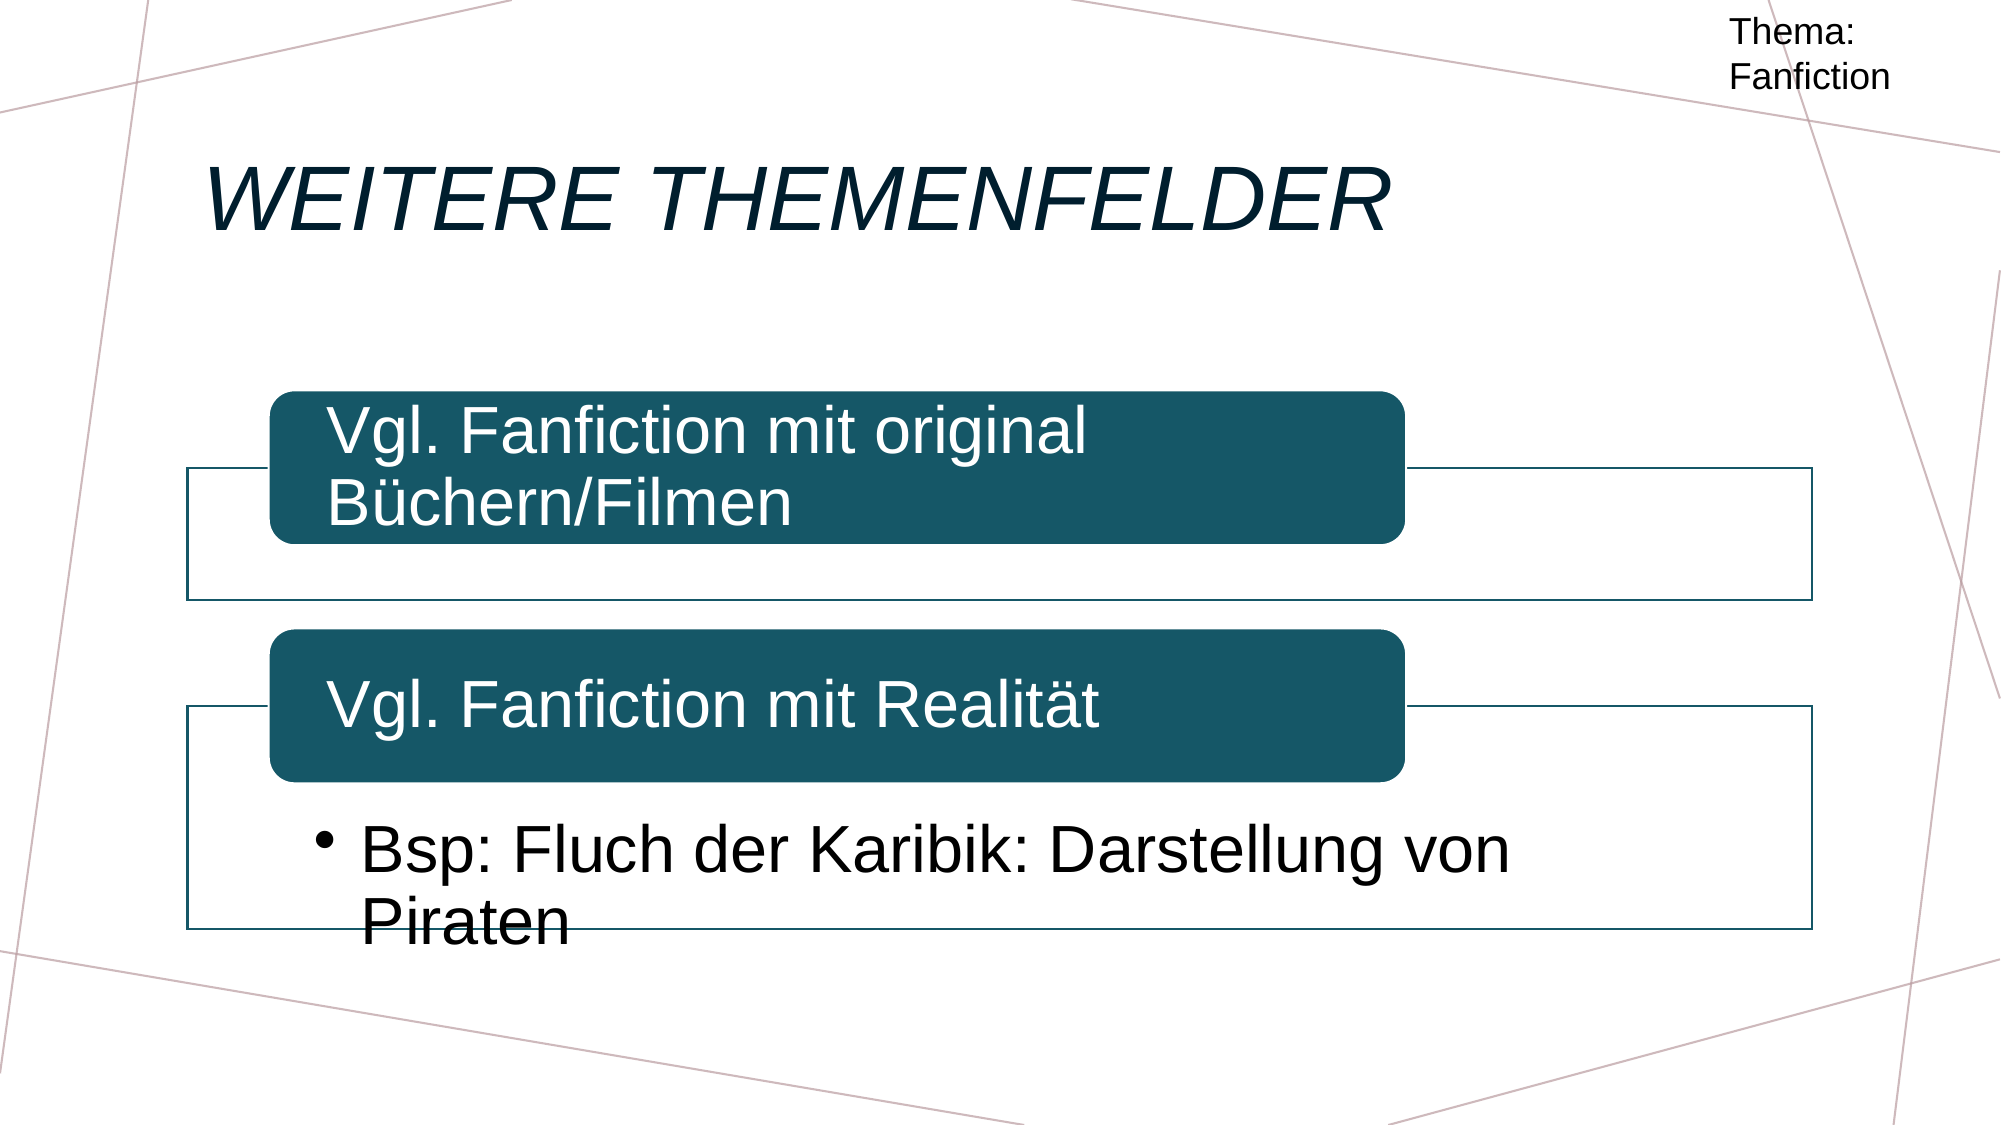

Thema: Fanfiction
# Weitere Themenfelder
Vgl. Fanfiction mit original Büchern/Filmen
Bsp: Fluch der Karibik: Darstellung von Piraten
Vgl. Fanfiction mit Realität